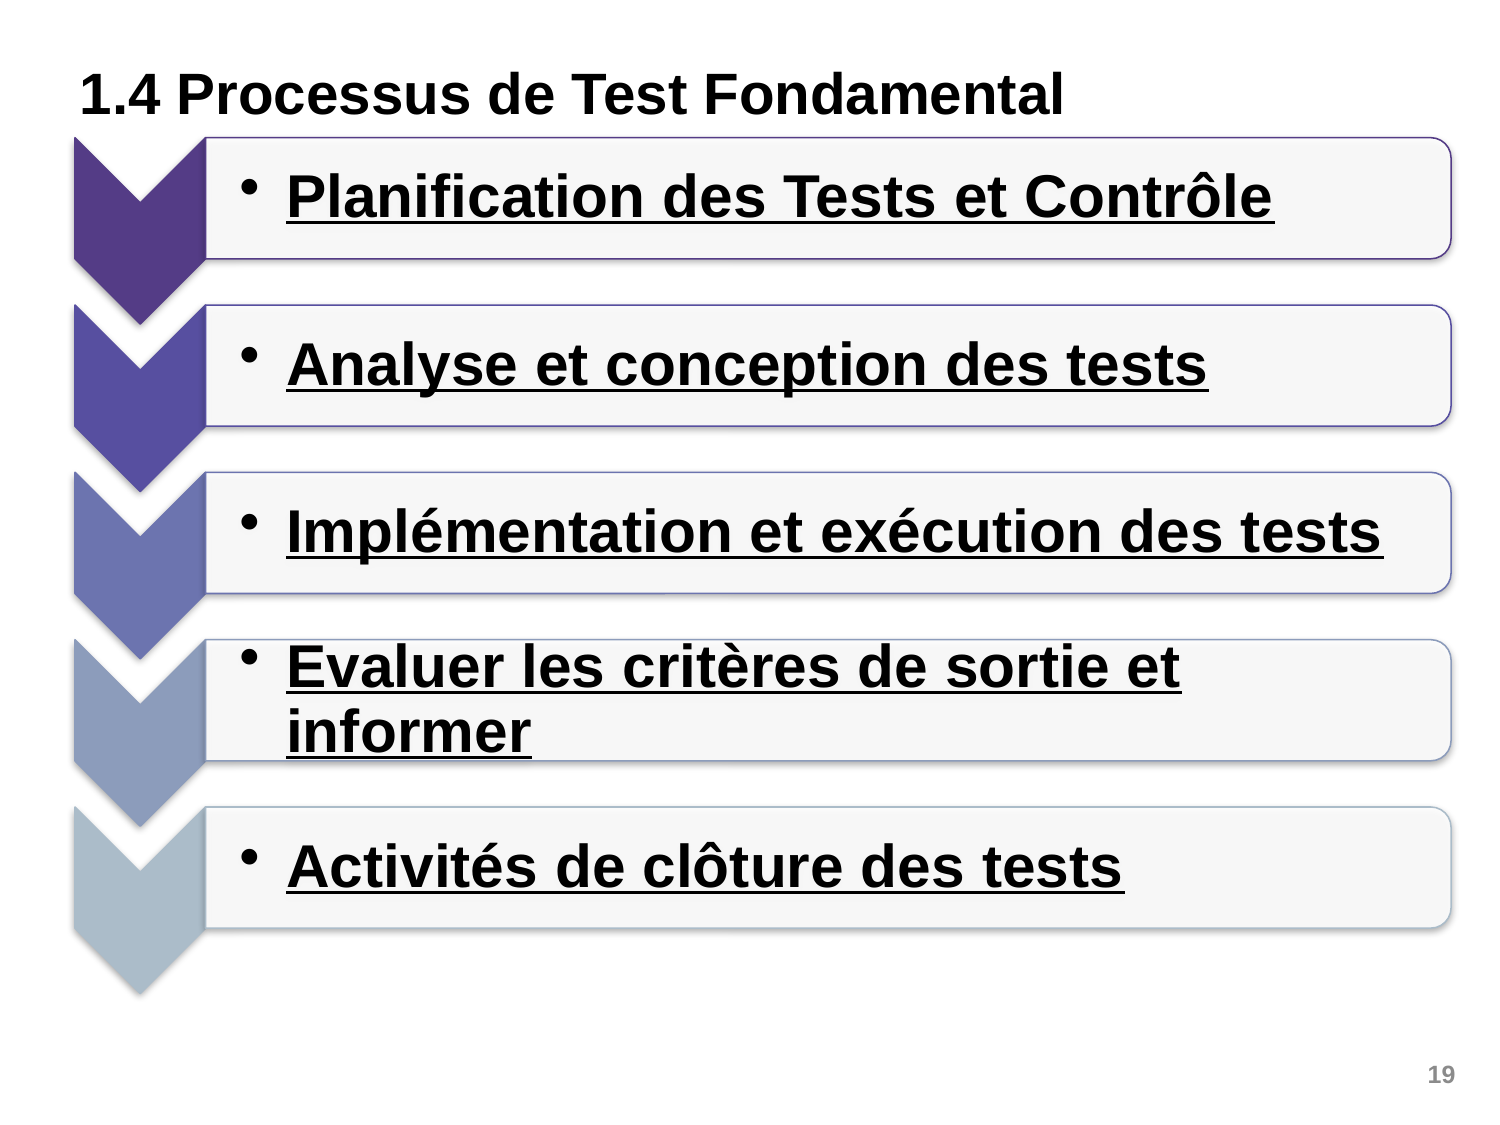

# 1.4 Processus de Test Fondamental

Planification des Tests et Contrôle

Analyse et conception des tests

Implémentation et exécution des tests

Evaluer les critères de sortie et informer

Activités de clôture des tests
19